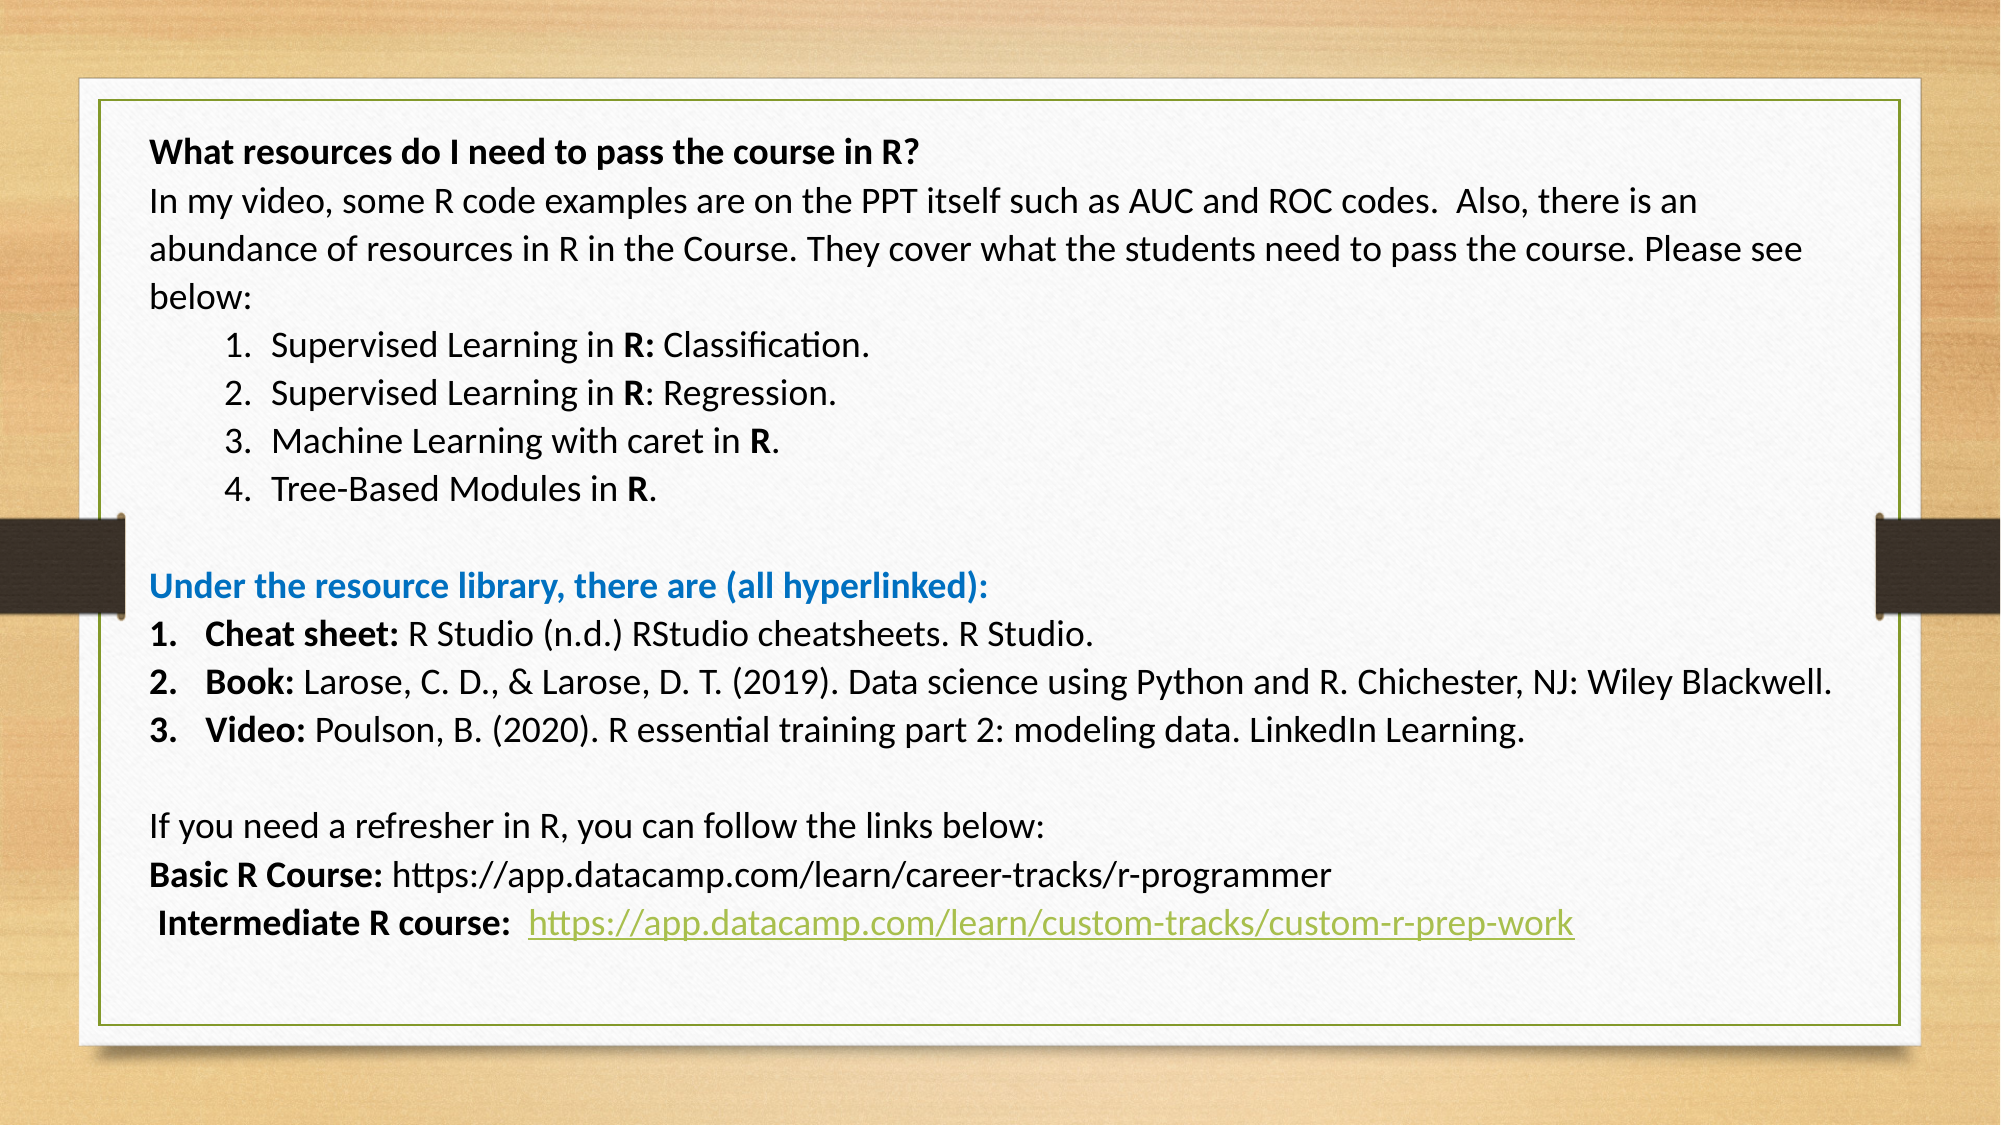

What resources do I need to pass the course in R?
In my video, some R code examples are on the PPT itself such as AUC and ROC codes.  Also, there is an abundance of resources in R in the Course. They cover what the students need to pass the course. Please see below:
Supervised Learning in R: Classification.
Supervised Learning in R: Regression.
Machine Learning with caret in R.
Tree-Based Modules in R.

Under the resource library, there are (all hyperlinked):
Cheat sheet: R Studio (n.d.) RStudio cheatsheets. R Studio.
Book: Larose, C. D., & Larose, D. T. (2019). Data science using Python and R. Chichester, NJ: Wiley Blackwell.
Video: Poulson, B. (2020). R essential training part 2: modeling data. LinkedIn Learning.

If you need a refresher in R, you can follow the links below:
Basic R Course: https://app.datacamp.com/learn/career-tracks/r-programmer
 Intermediate R course:  https://app.datacamp.com/learn/custom-tracks/custom-r-prep-work